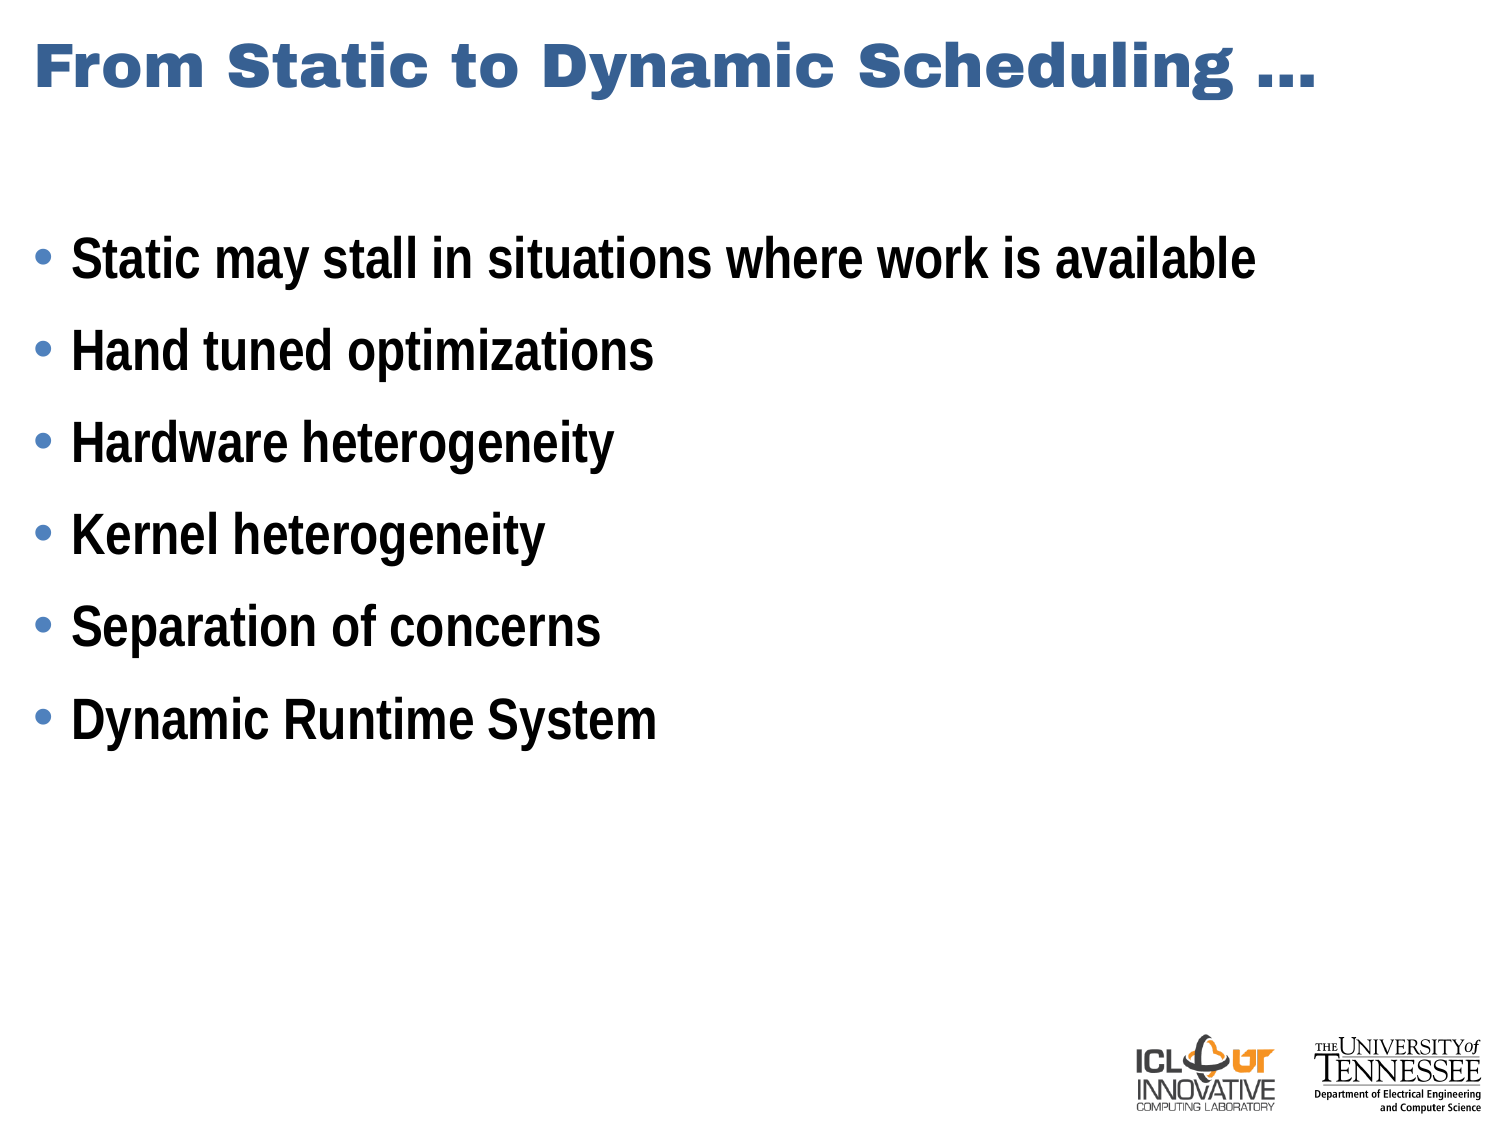

# From Static to Dynamic Scheduling …
Static may stall in situations where work is available
Hand tuned optimizations
Hardware heterogeneity
Kernel heterogeneity
Separation of concerns
Dynamic Runtime System